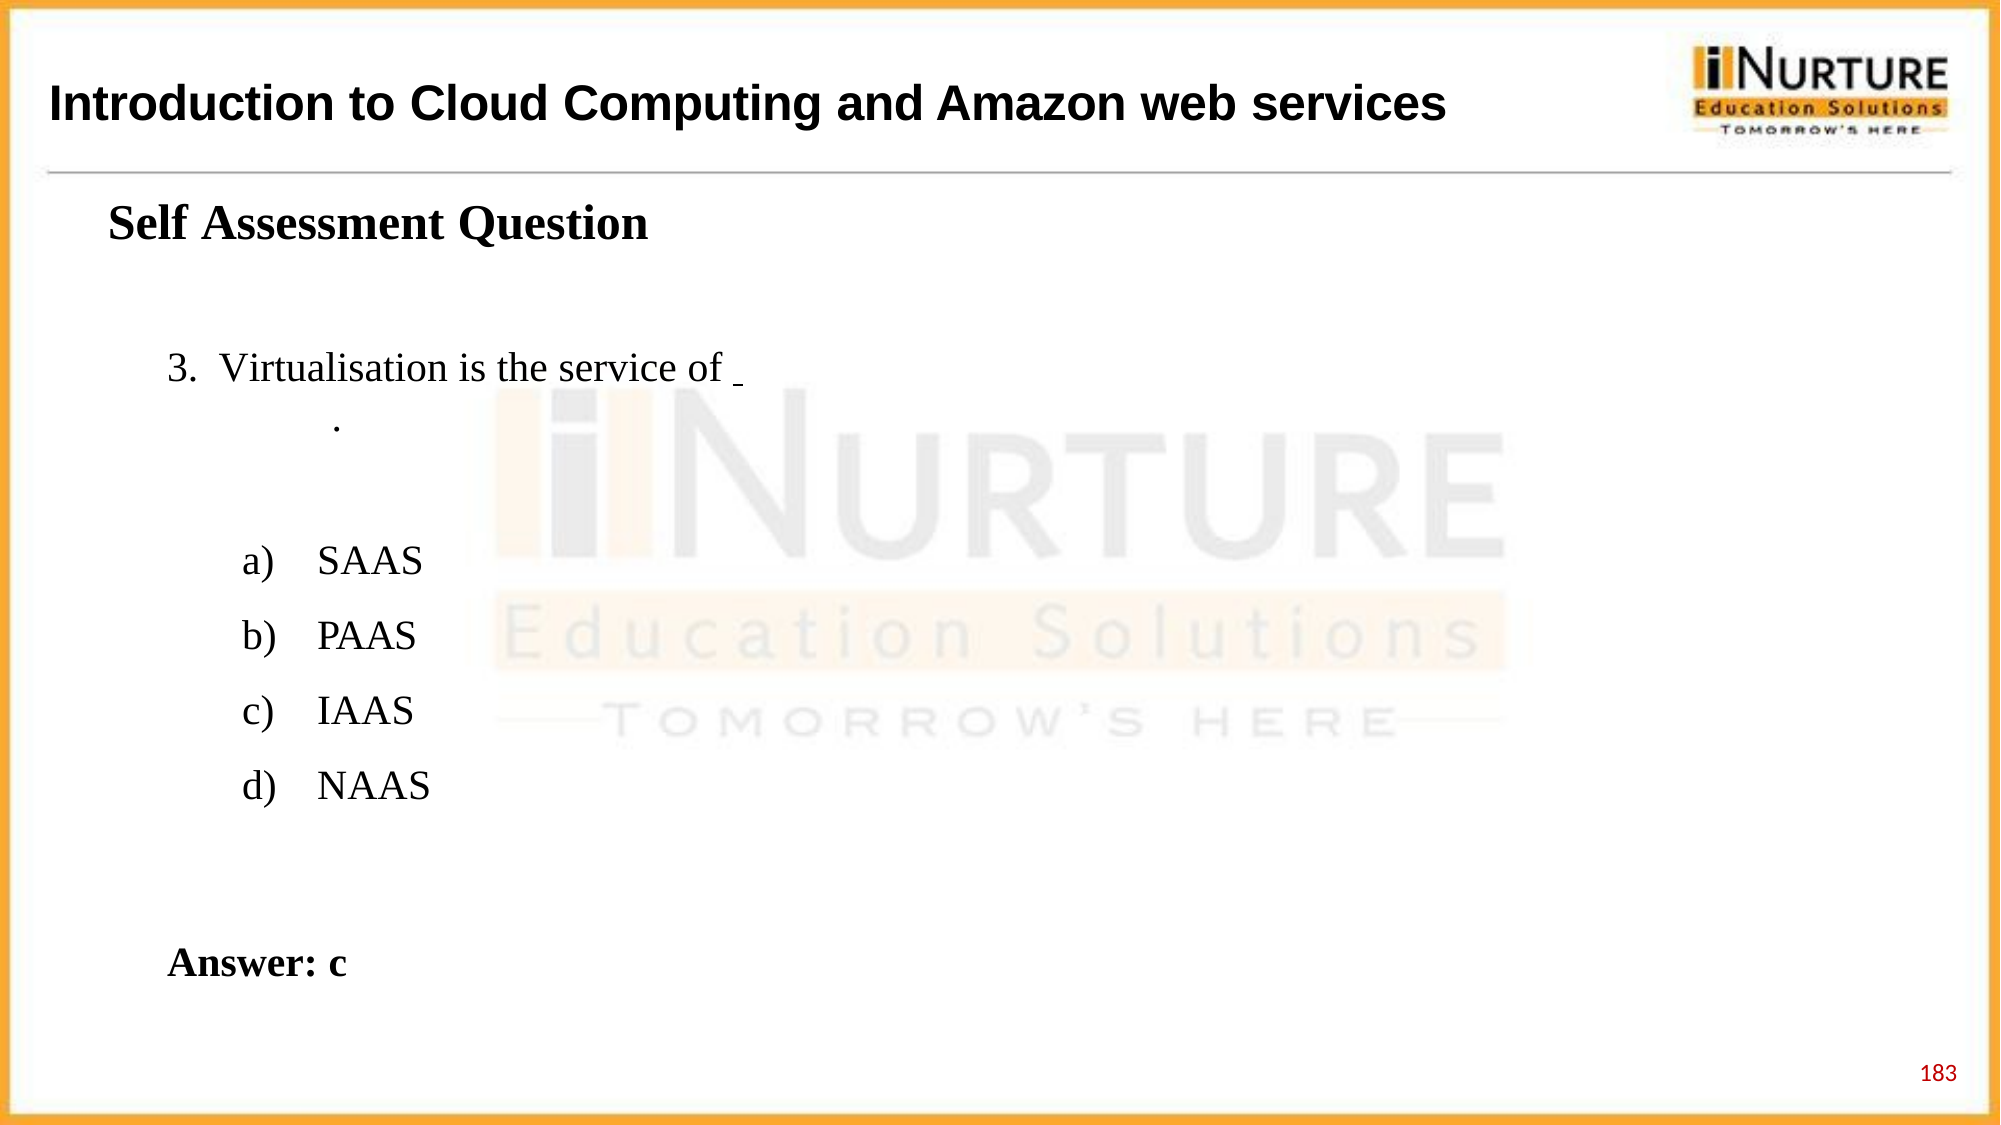

# Introduction to Cloud Computing and Amazon web services
Self Assessment Question

Virtualisation is the service of  	.

SAAS
PAAS
IAAS
NAAS

Answer: c
183